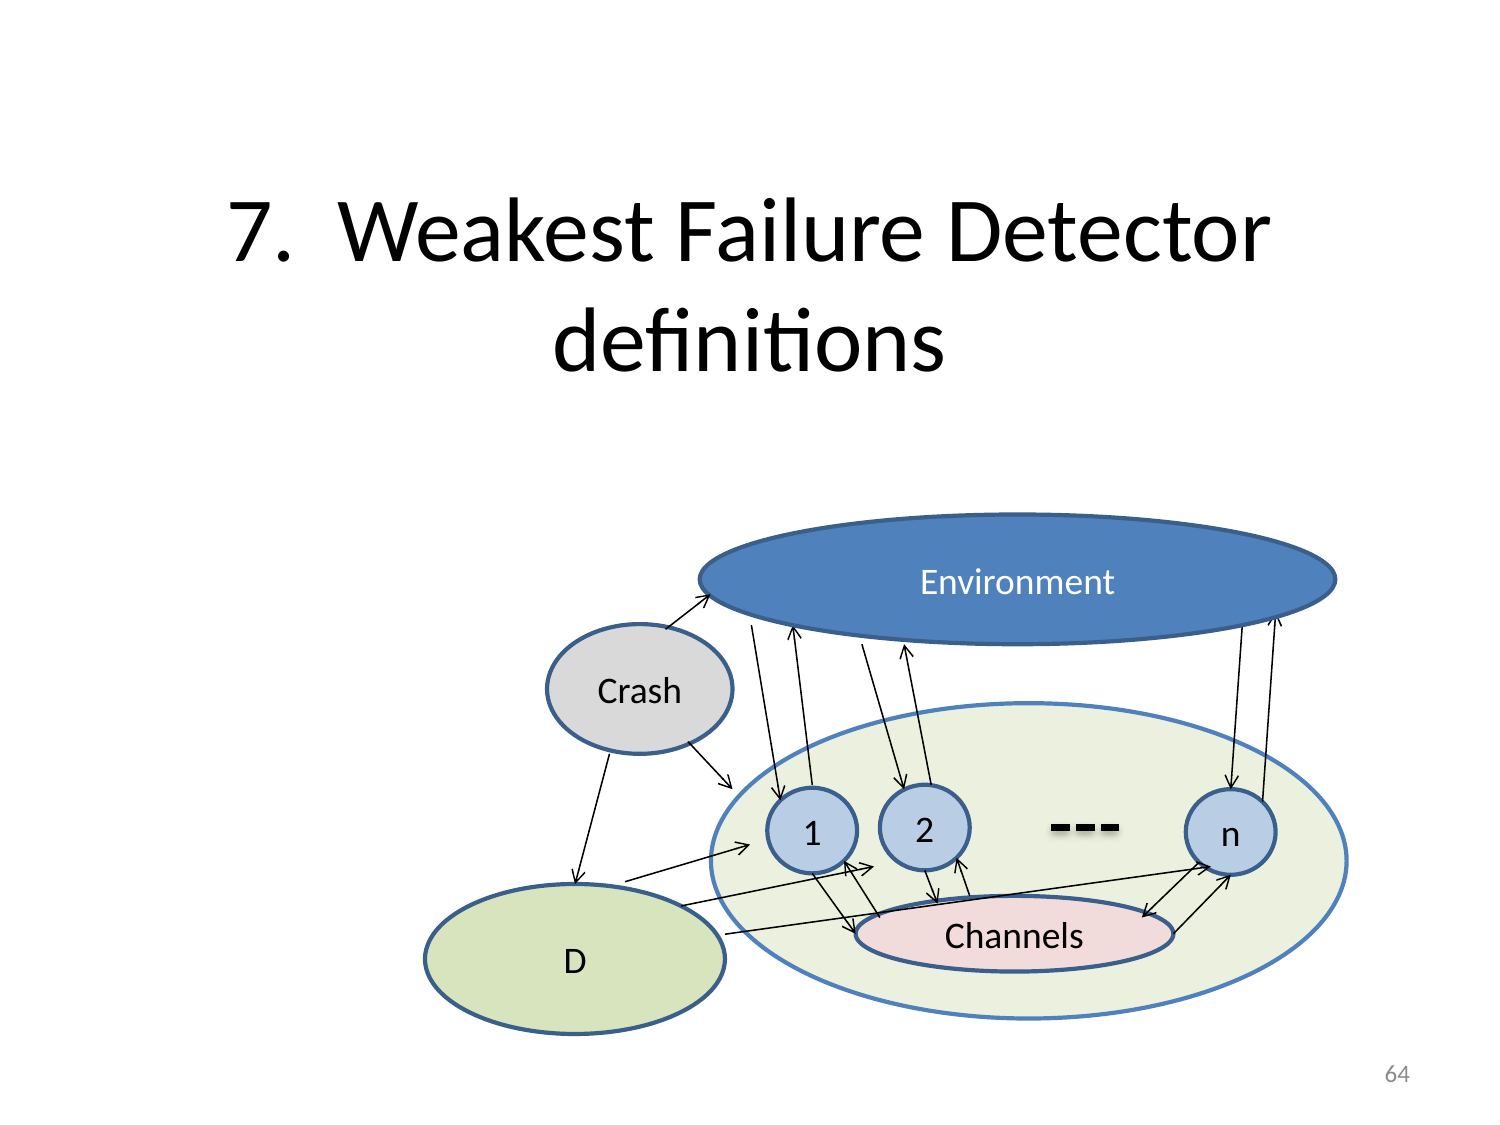

# 7.  Weakest Failure Detector definitions
Environment

2
1
n
Channels
Crash
D
64